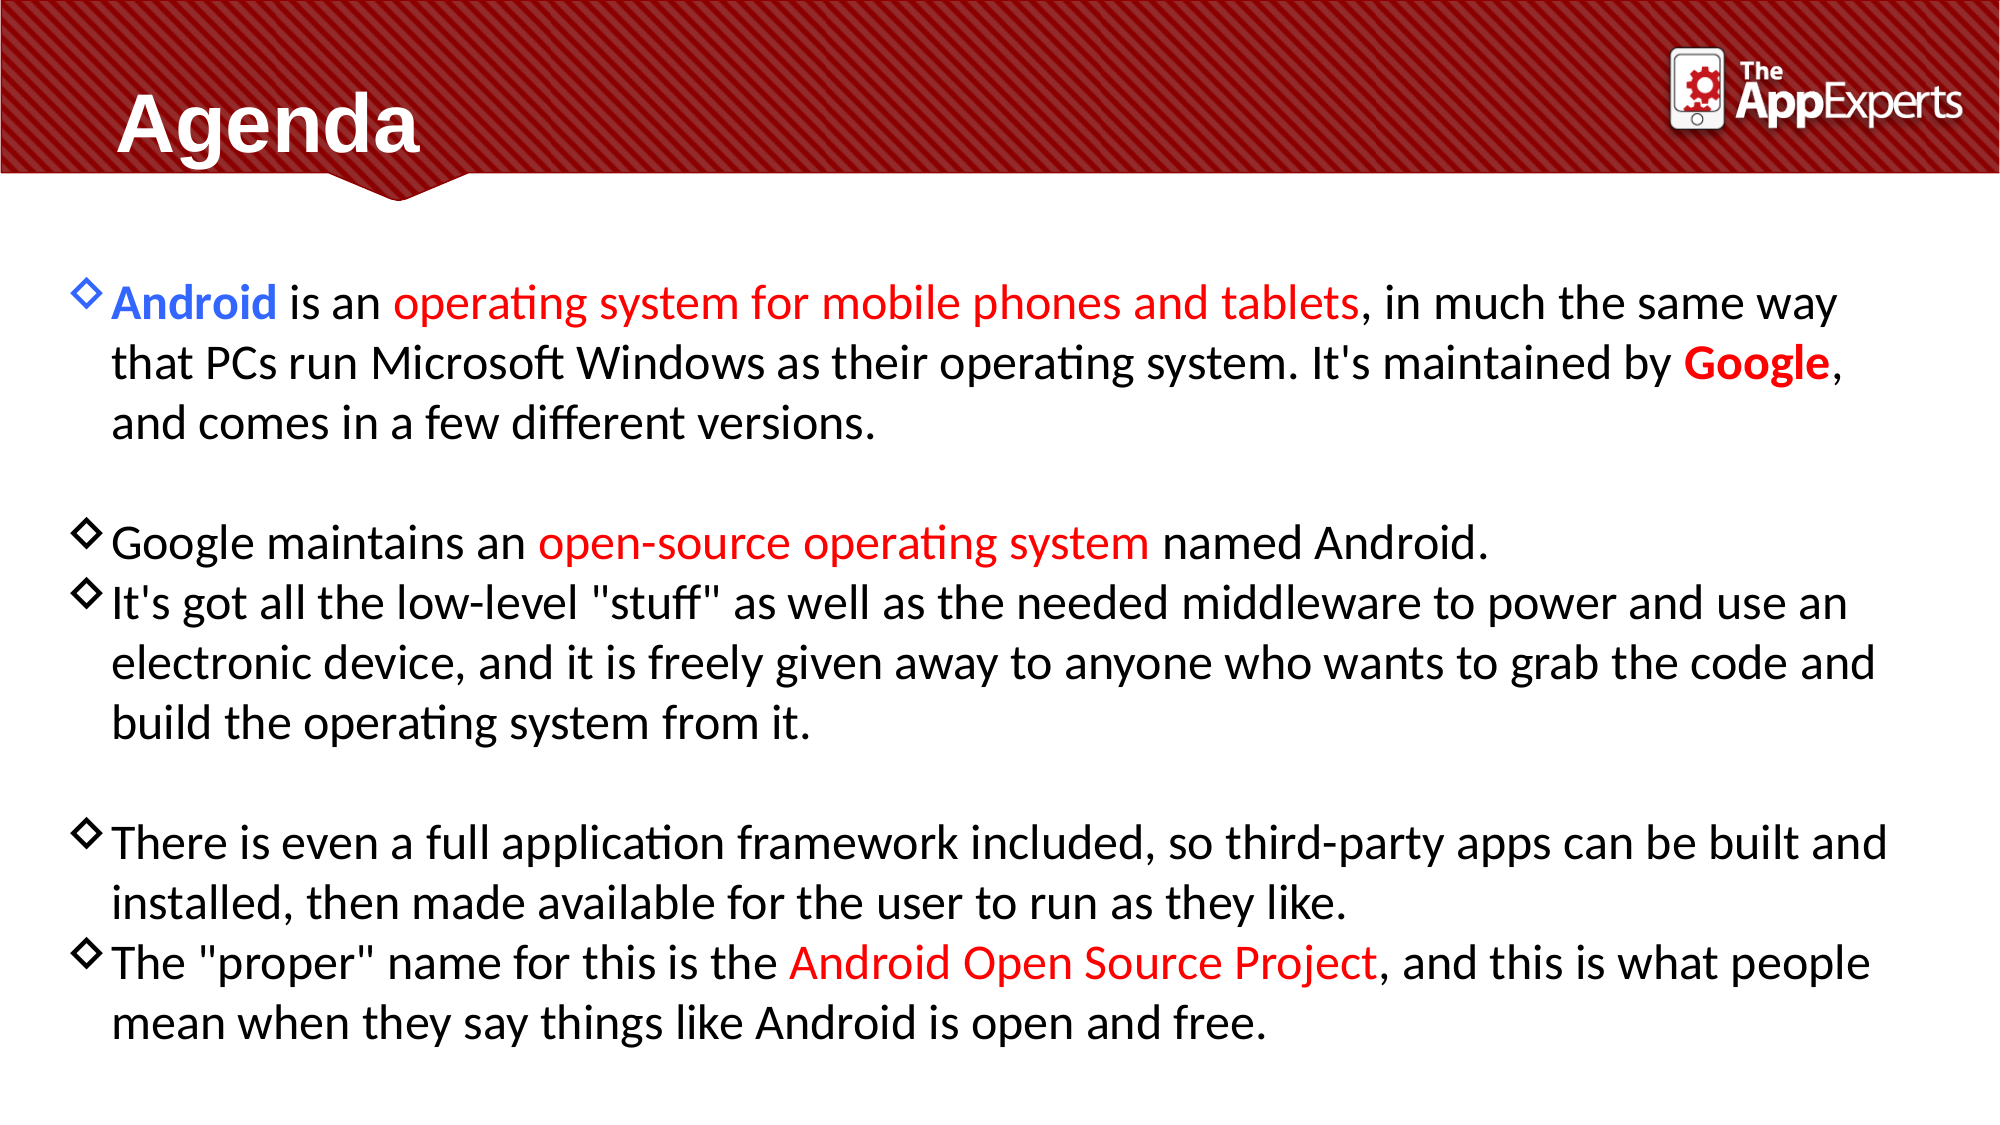

# Agenda
Android is an operating system for mobile phones and tablets, in much the same way that PCs run Microsoft Windows as their operating system. It's maintained by Google, and comes in a few different versions.

Google maintains an open-source operating system named Android.
It's got all the low-level "stuff" as well as the needed middleware to power and use an electronic device, and it is freely given away to anyone who wants to grab the code and build the operating system from it.
There is even a full application framework included, so third-party apps can be built and installed, then made available for the user to run as they like.
The "proper" name for this is the Android Open Source Project, and this is what people mean when they say things like Android is open and free.